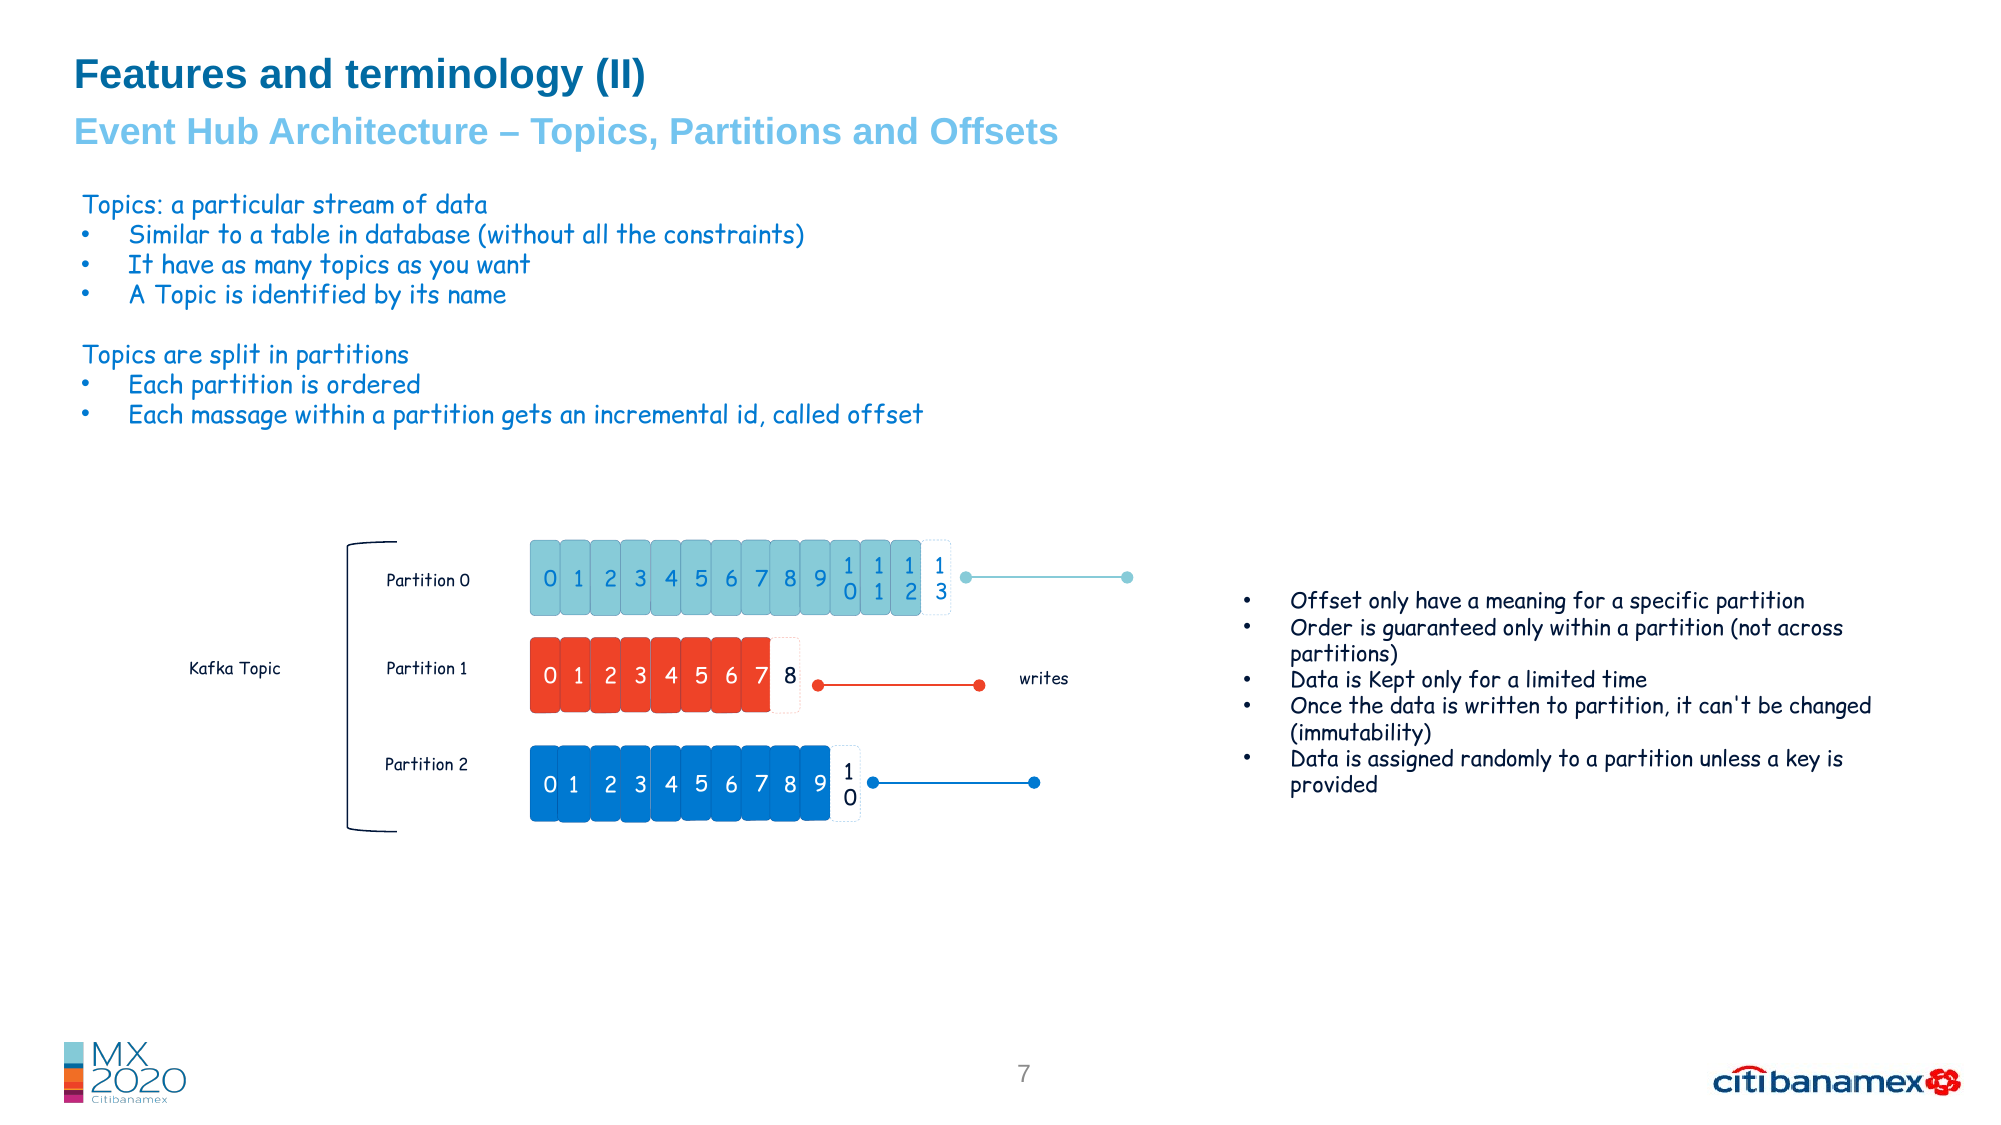

Features and terminology (II)
Event Hub Architecture – Topics, Partitions and Offsets
Topics: a particular stream of data
Similar to a table in database (without all the constraints)
It have as many topics as you want
A Topic is identified by its name

Topics are split in partitions
Each partition is ordered
Each massage within a partition gets an incremental id, called offset
0
1
2
3
4
5
6
7
8
9
10
11
12
13

Partition 0
Offset only have a meaning for a specific partition
Order is guaranteed only within a partition (not across partitions)
Data is Kept only for a limited time
Once the data is written to partition, it can't be changed (immutability)
Data is assigned randomly to a partition unless a key is provided
0
1
2
3
4
5
6
7
8
Kafka Topic
Partition 1
writes
0
2
3
4
5
6
7
8
9
10
1
Partition 2